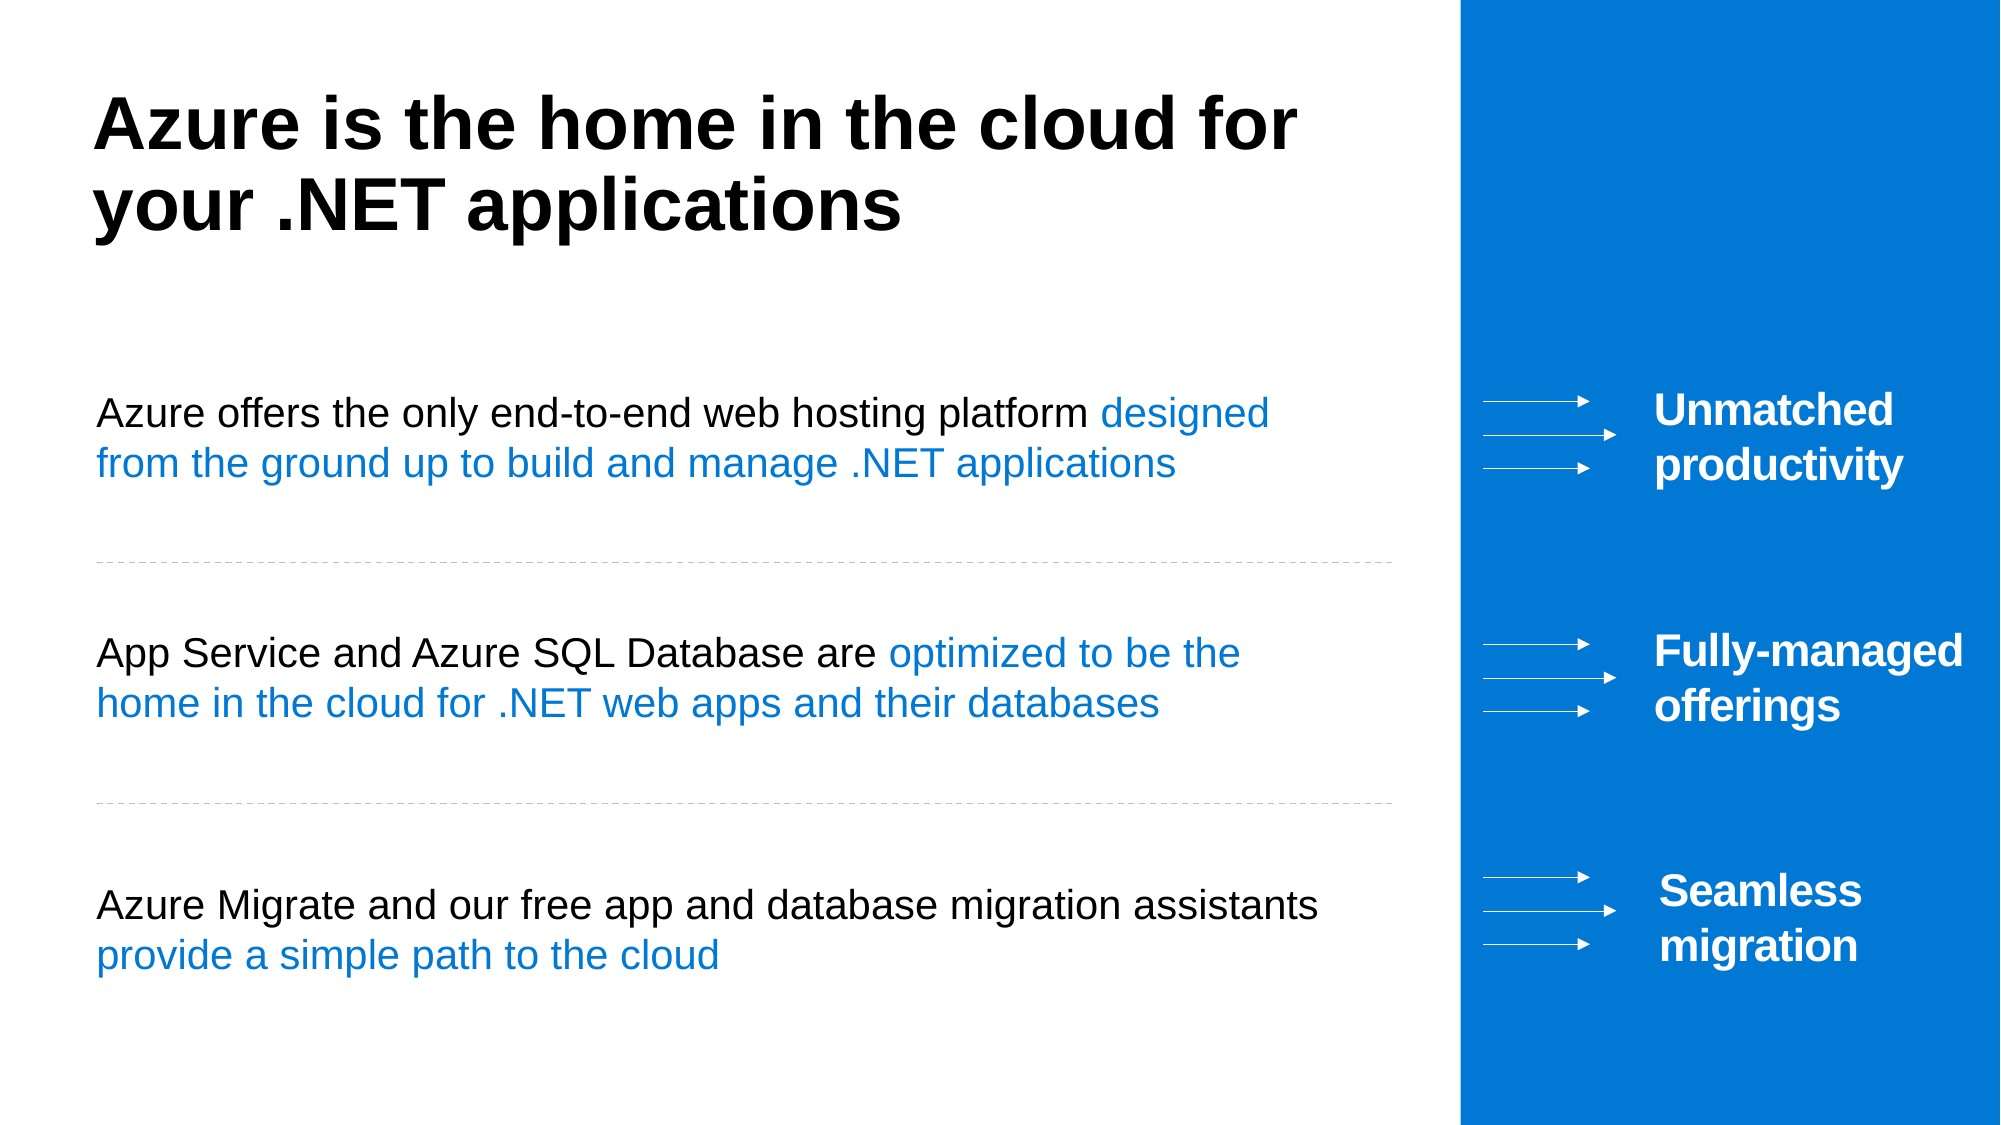

# Azure is the home in the cloud for your .NET applications
Unmatched productivity
Azure offers the only end-to-end web hosting platform designed from the ground up to build and manage .NET applications
Fully-managed offerings
App Service and Azure SQL Database are optimized to be the home in the cloud for .NET web apps and their databases
Seamless migration
Azure Migrate and our free app and database migration assistants provide a simple path to the cloud